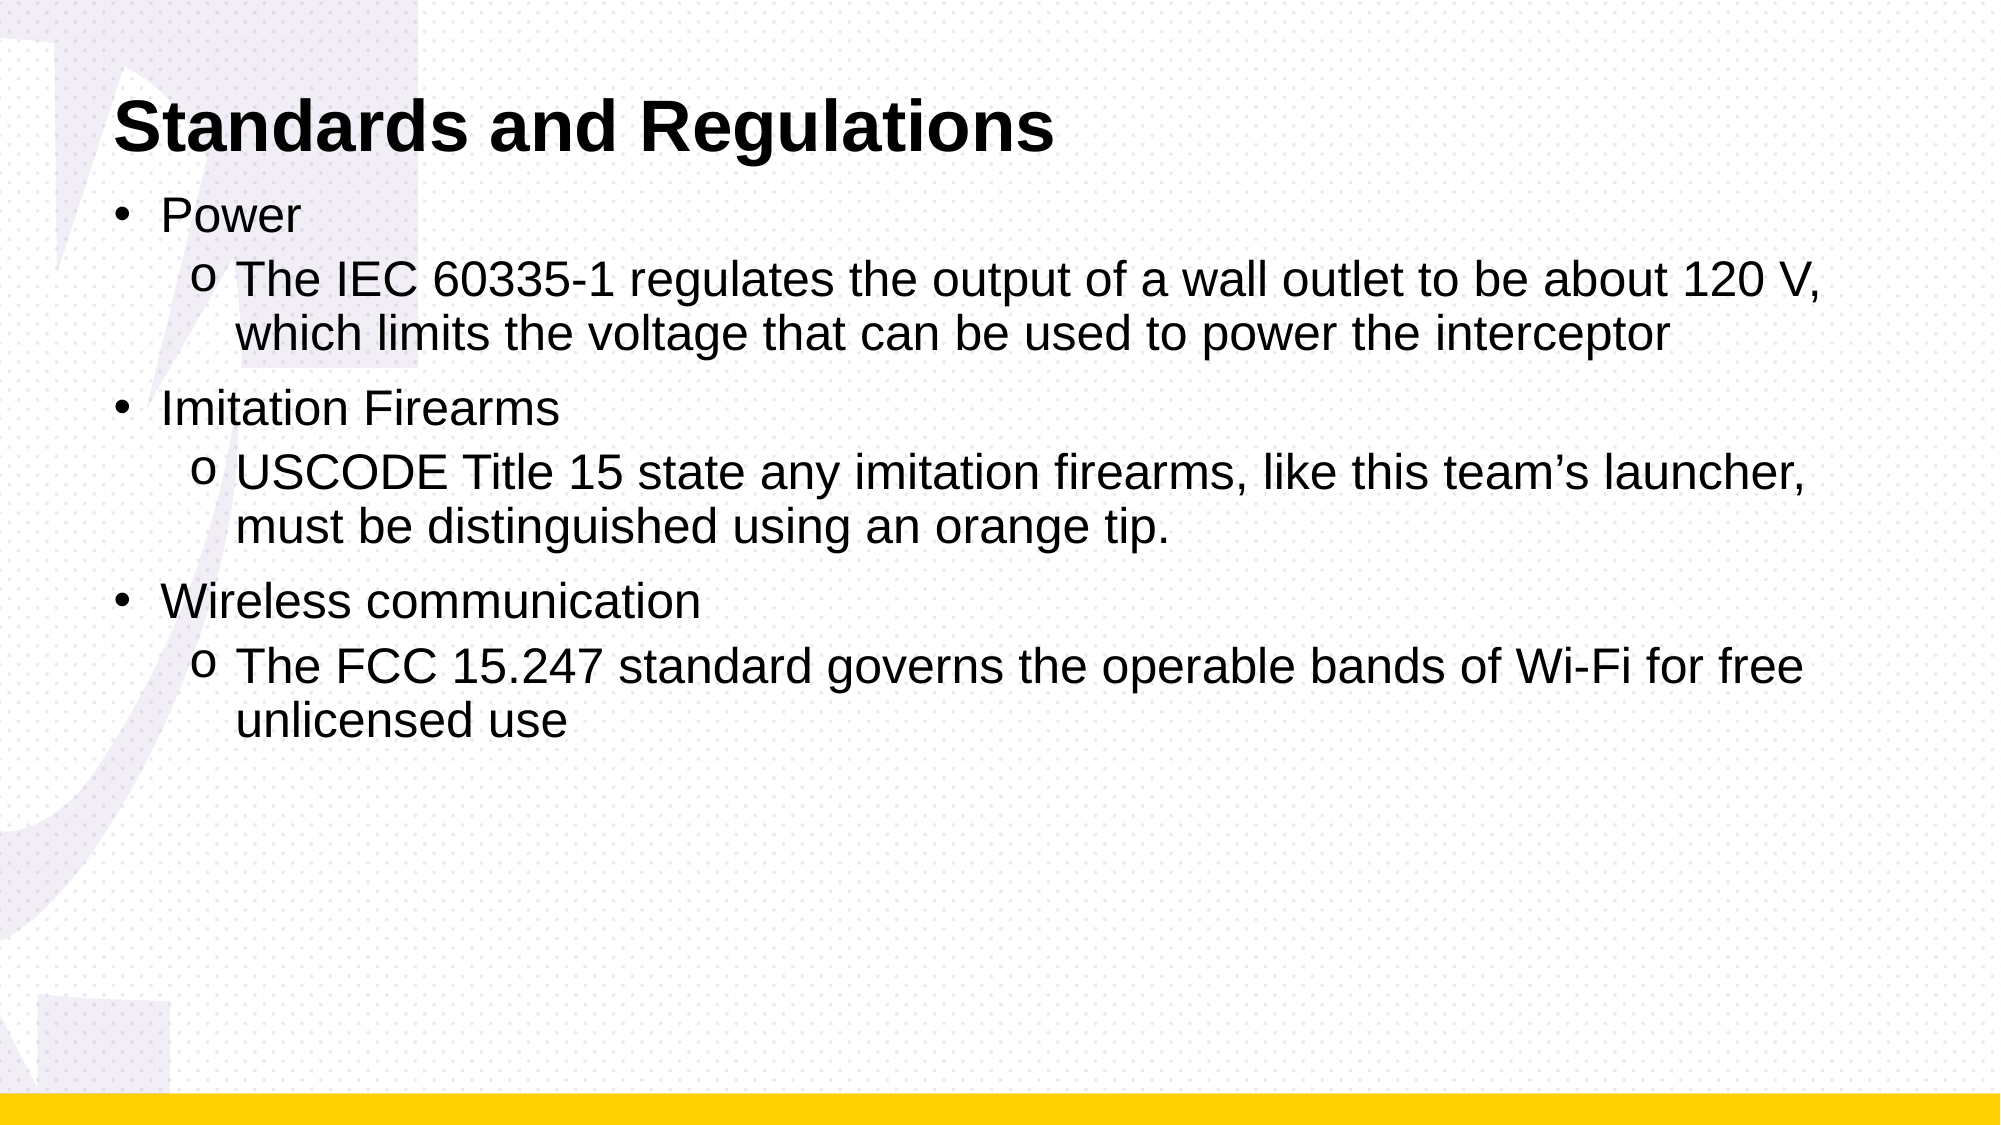

# Standards and Regulations
Power
The IEC 60335-1 regulates the output of a wall outlet to be about 120 V, which limits the voltage that can be used to power the interceptor
Imitation Firearms
USCODE Title 15 state any imitation firearms, like this team’s launcher, must be distinguished using an orange tip.
Wireless communication
The FCC 15.247 standard governs the operable bands of Wi-Fi for free unlicensed use